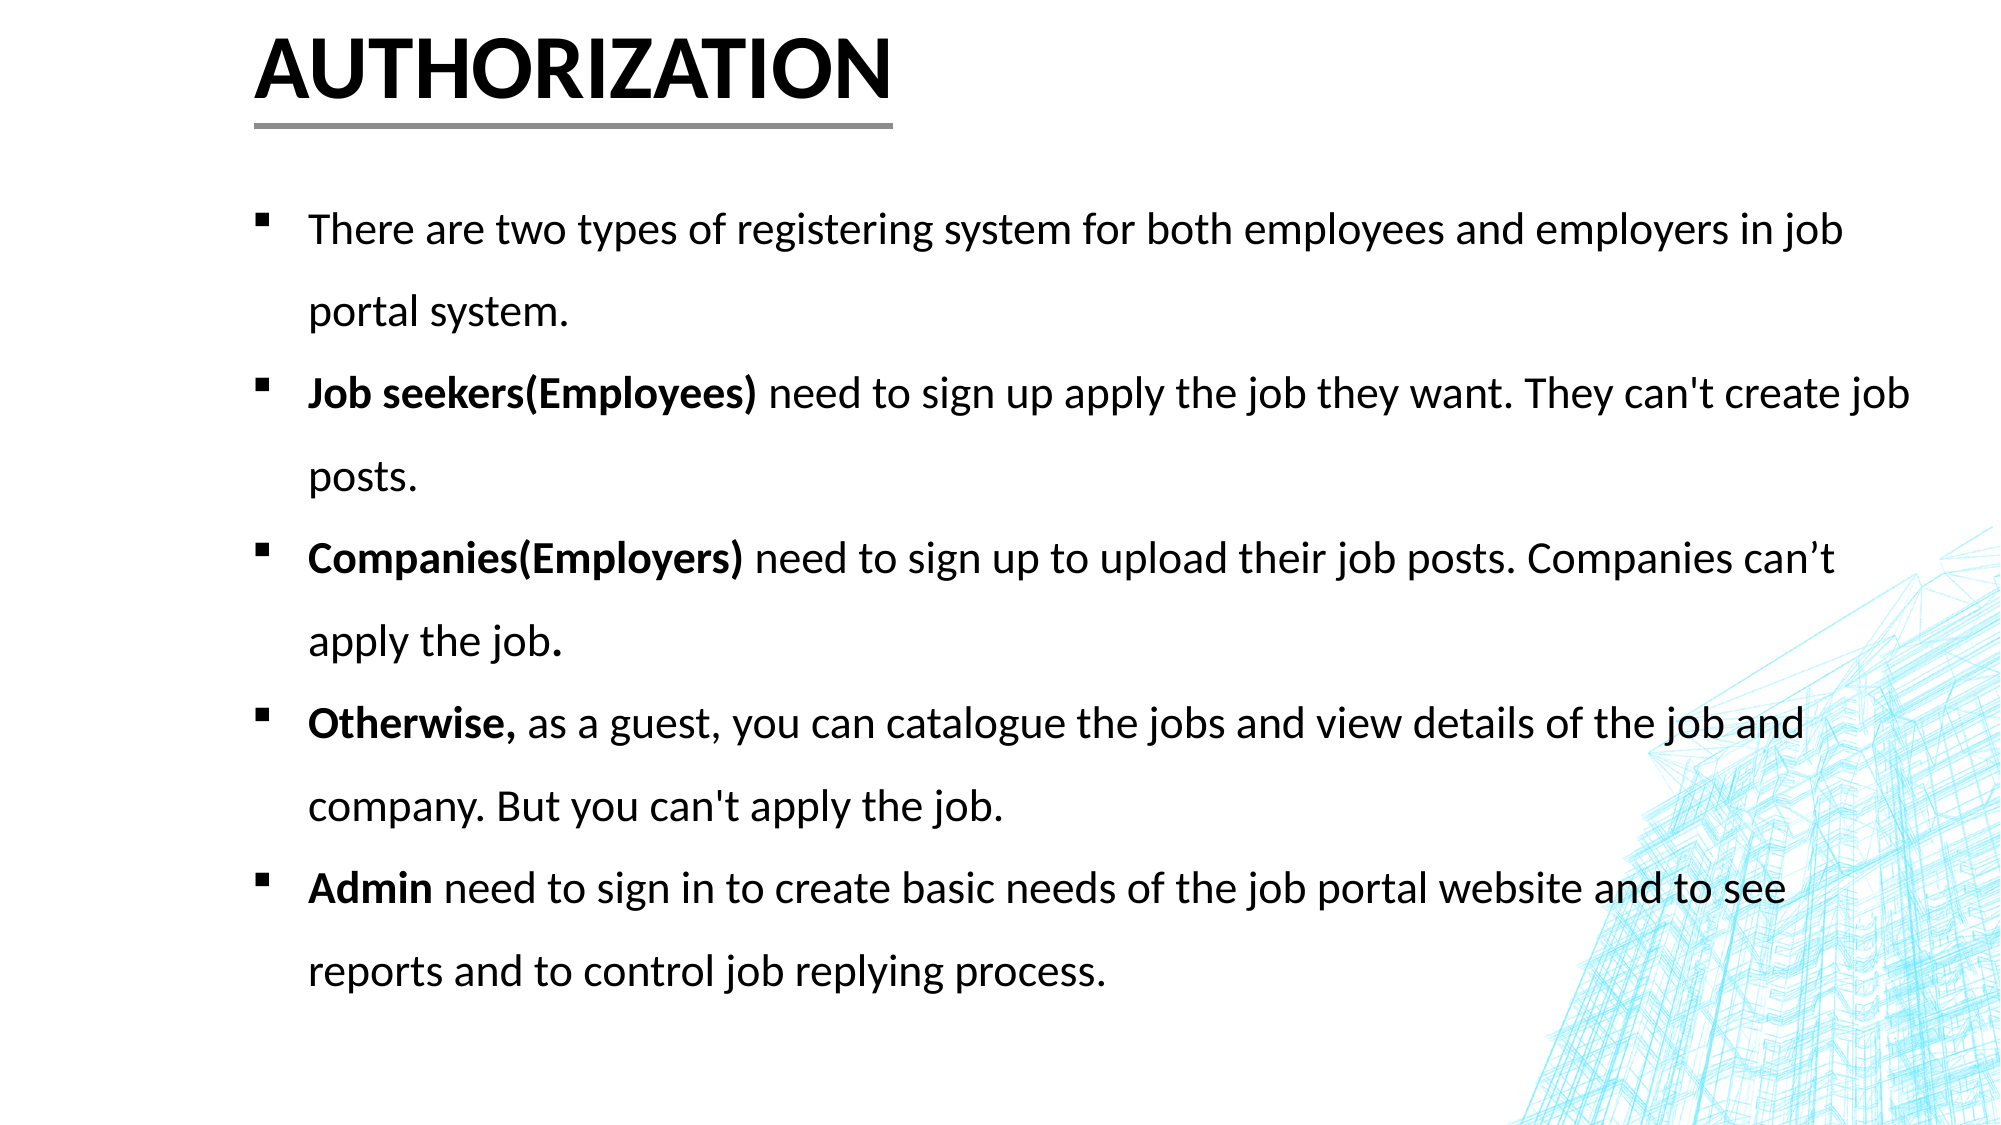

AUTHORIZATION
There are two types of registering system for both employees and employers in job portal system.
Job seekers(Employees) need to sign up apply the job they want. They can't create job posts.
Companies(Employers) need to sign up to upload their job posts. Companies can’t apply the job.
Otherwise, as a guest, you can catalogue the jobs and view details of the job and company. But you can't apply the job.
Admin need to sign in to create basic needs of the job portal website and to see reports and to control job replying process.